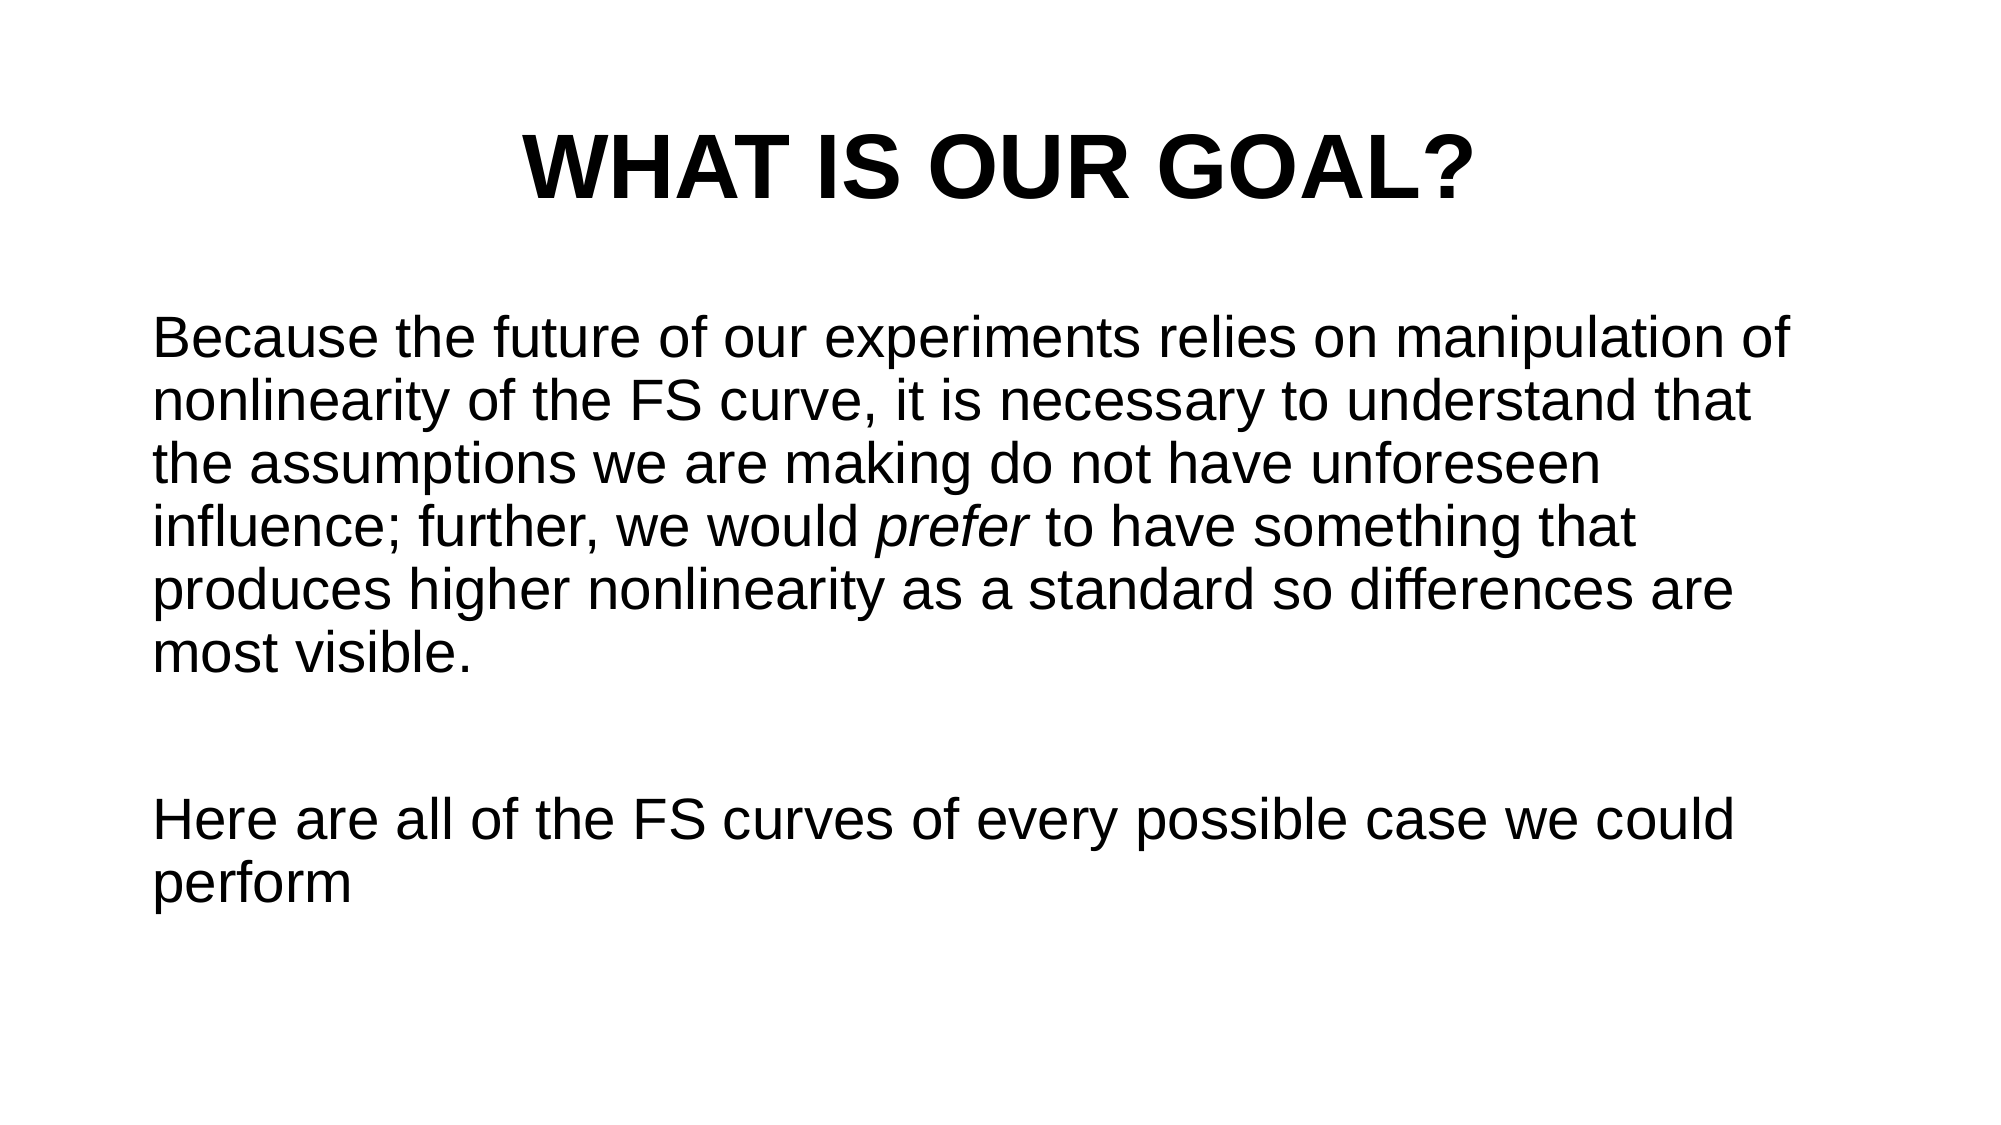

# WHAT IS OUR GOAL?
Because the future of our experiments relies on manipulation of nonlinearity of the FS curve, it is necessary to understand that the assumptions we are making do not have unforeseen influence; further, we would prefer to have something that produces higher nonlinearity as a standard so differences are most visible.

Here are all of the FS curves of every possible case we could perform